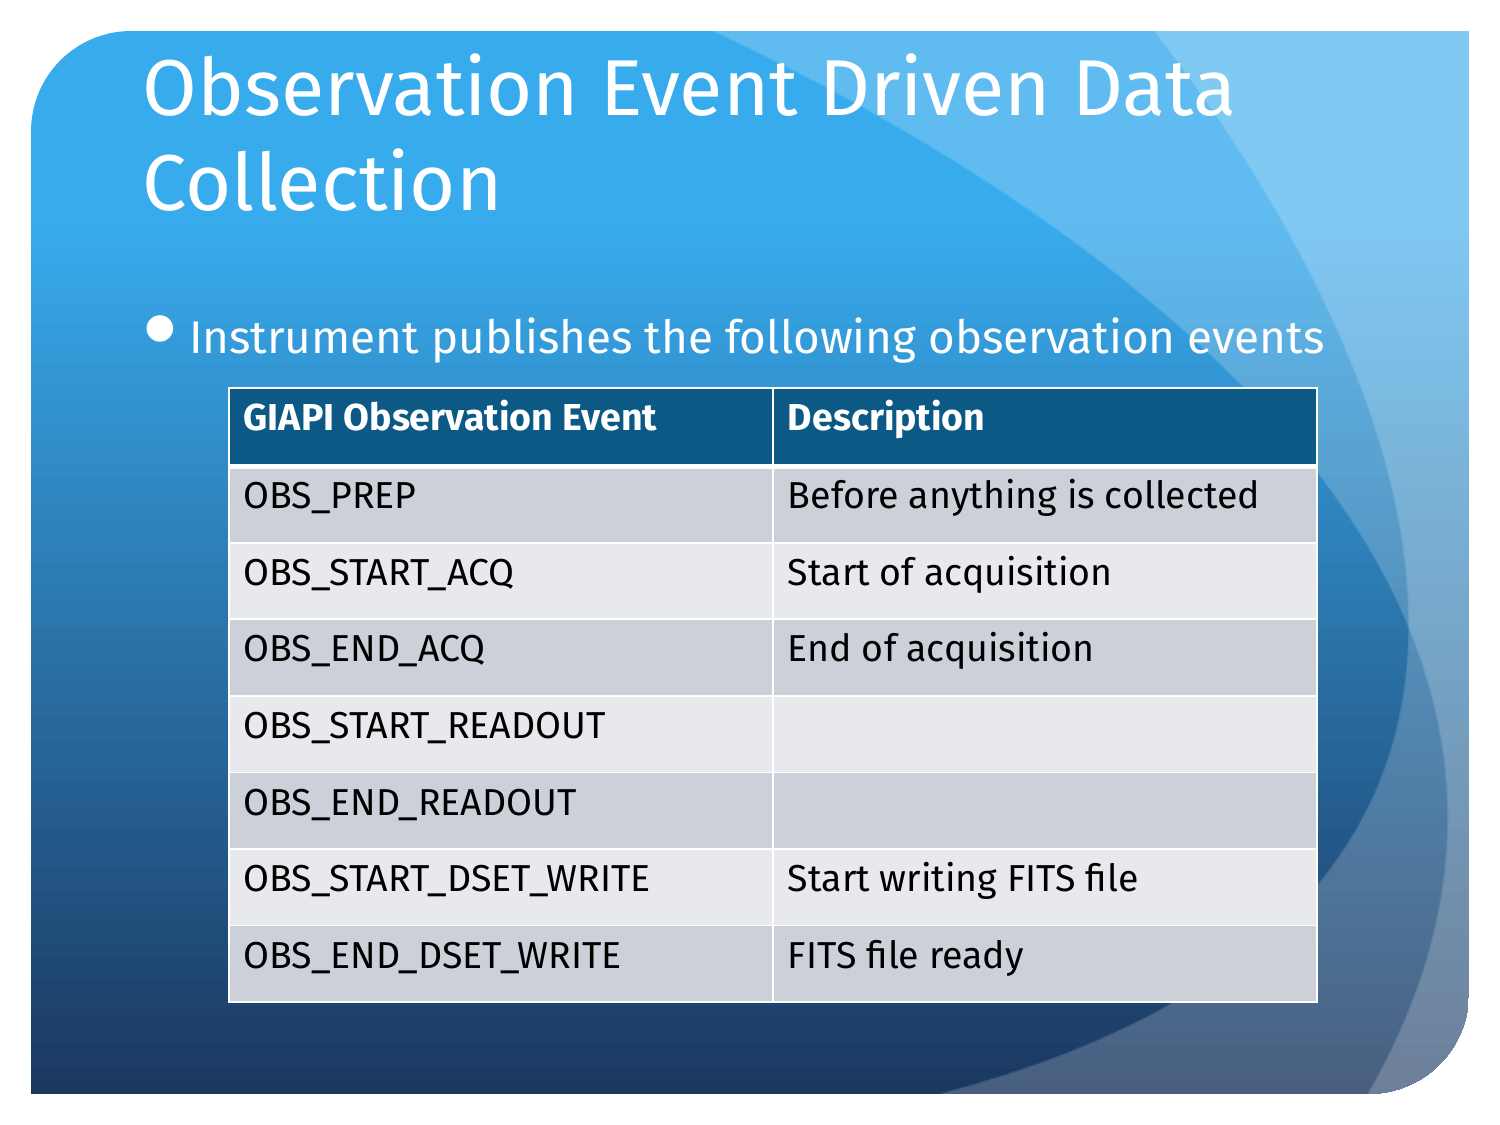

# Observation Event Driven Data Collection
Instrument publishes the following observation events

| GIAPI Observation Event | Description |
| --- | --- |
| OBS\_PREP | Before anything is collected |
| OBS\_START\_ACQ | Start of acquisition |
| OBS\_END\_ACQ | End of acquisition |
| OBS\_START\_READOUT |  |
| OBS\_END\_READOUT |  |
| OBS\_START\_DSET\_WRITE | Start writing FITS file |
| OBS\_END\_DSET\_WRITE | FITS file ready |